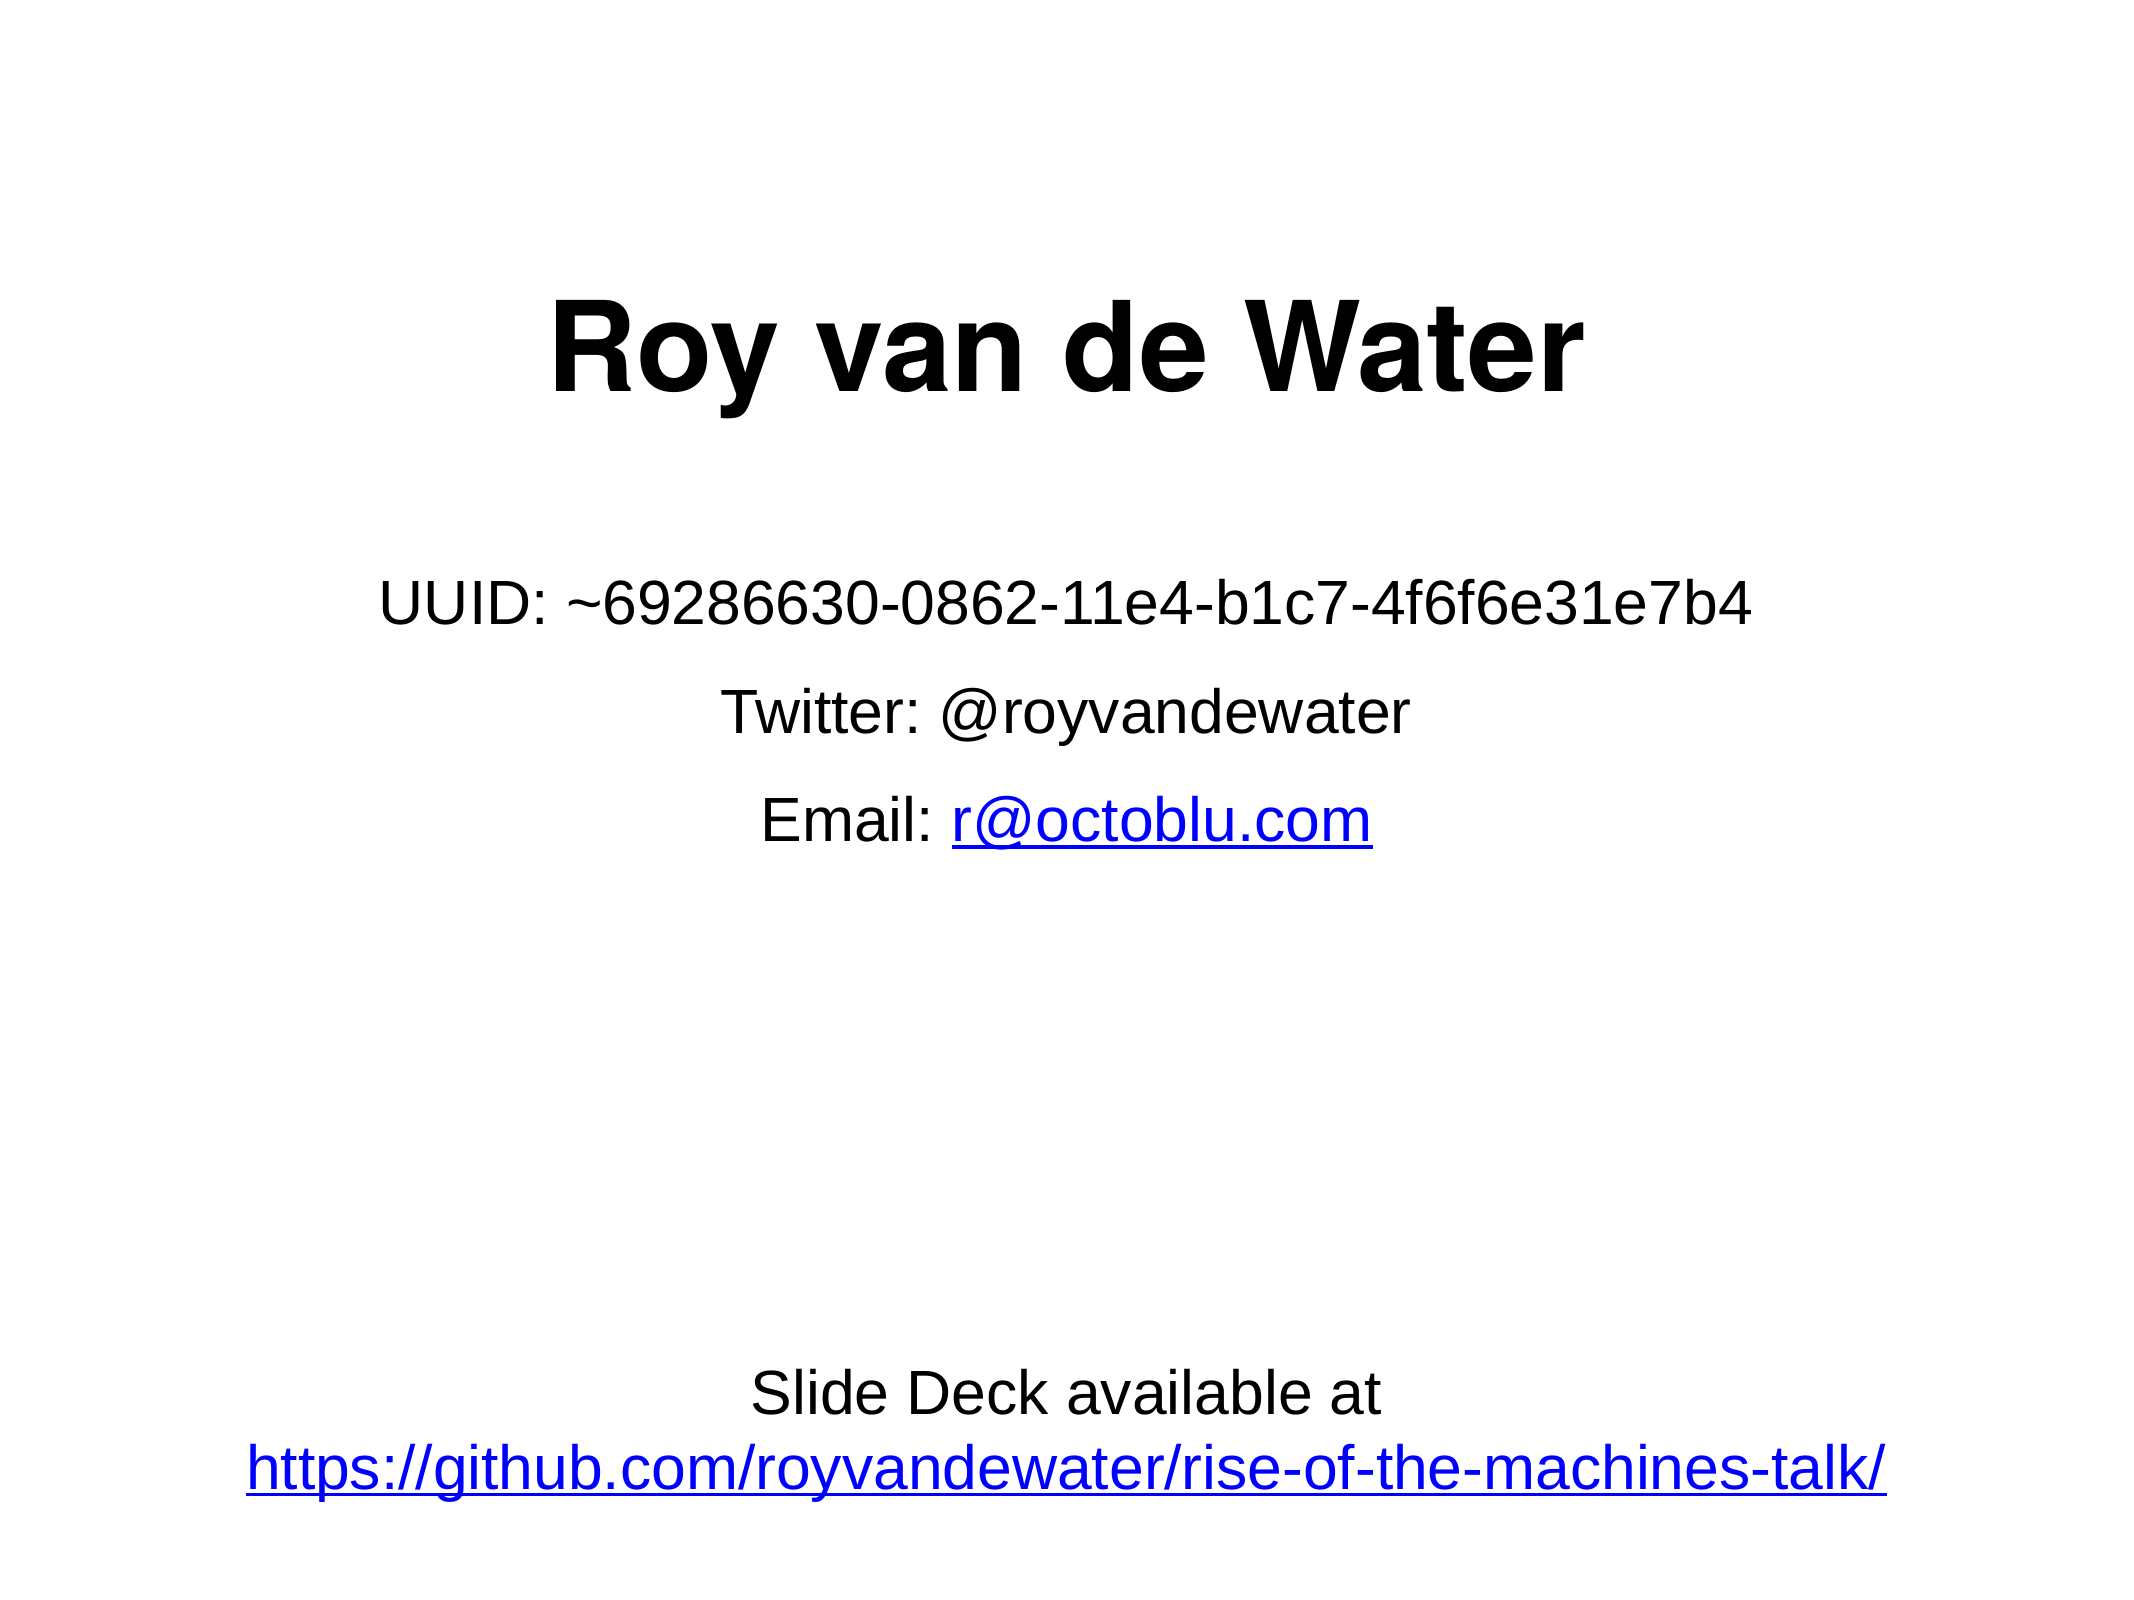

Roy van de Water
UUID: ~69286630-0862-11e4-b1c7-4f6f6e31e7b4
Twitter: @royvandewater
Email: r@octoblu.com
Slide Deck available at
https://github.com/royvandewater/rise-of-the-machines-talk/